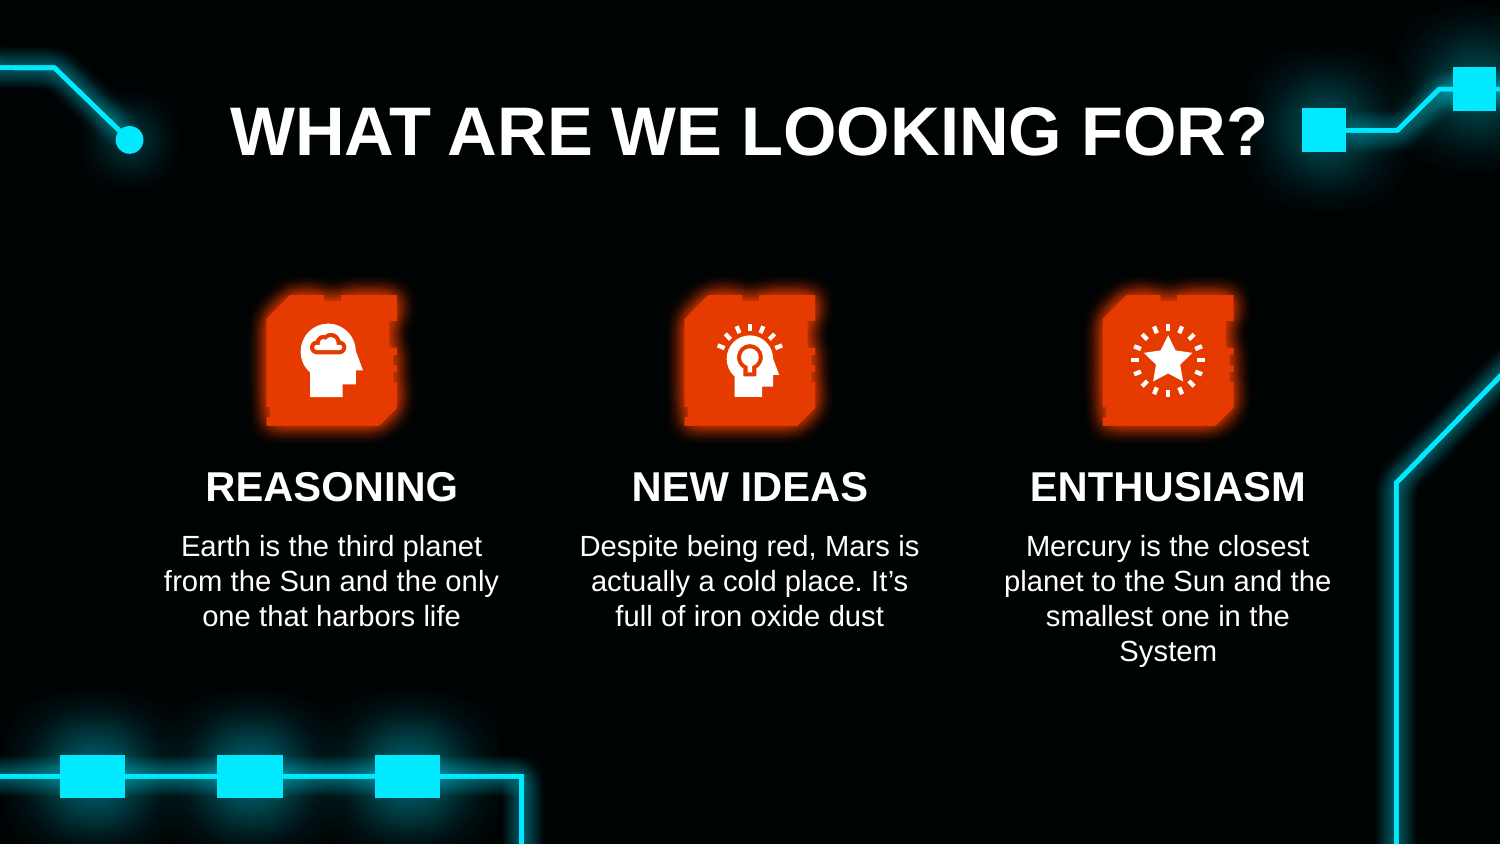

# WHAT ARE WE LOOKING FOR?

REASONING
NEW IDEAS
ENTHUSIASM
Earth is the third planet from the Sun and the only one that harbors life
Despite being red, Mars is actually a cold place. It’s full of iron oxide dust
Mercury is the closest planet to the Sun and the smallest one in the System